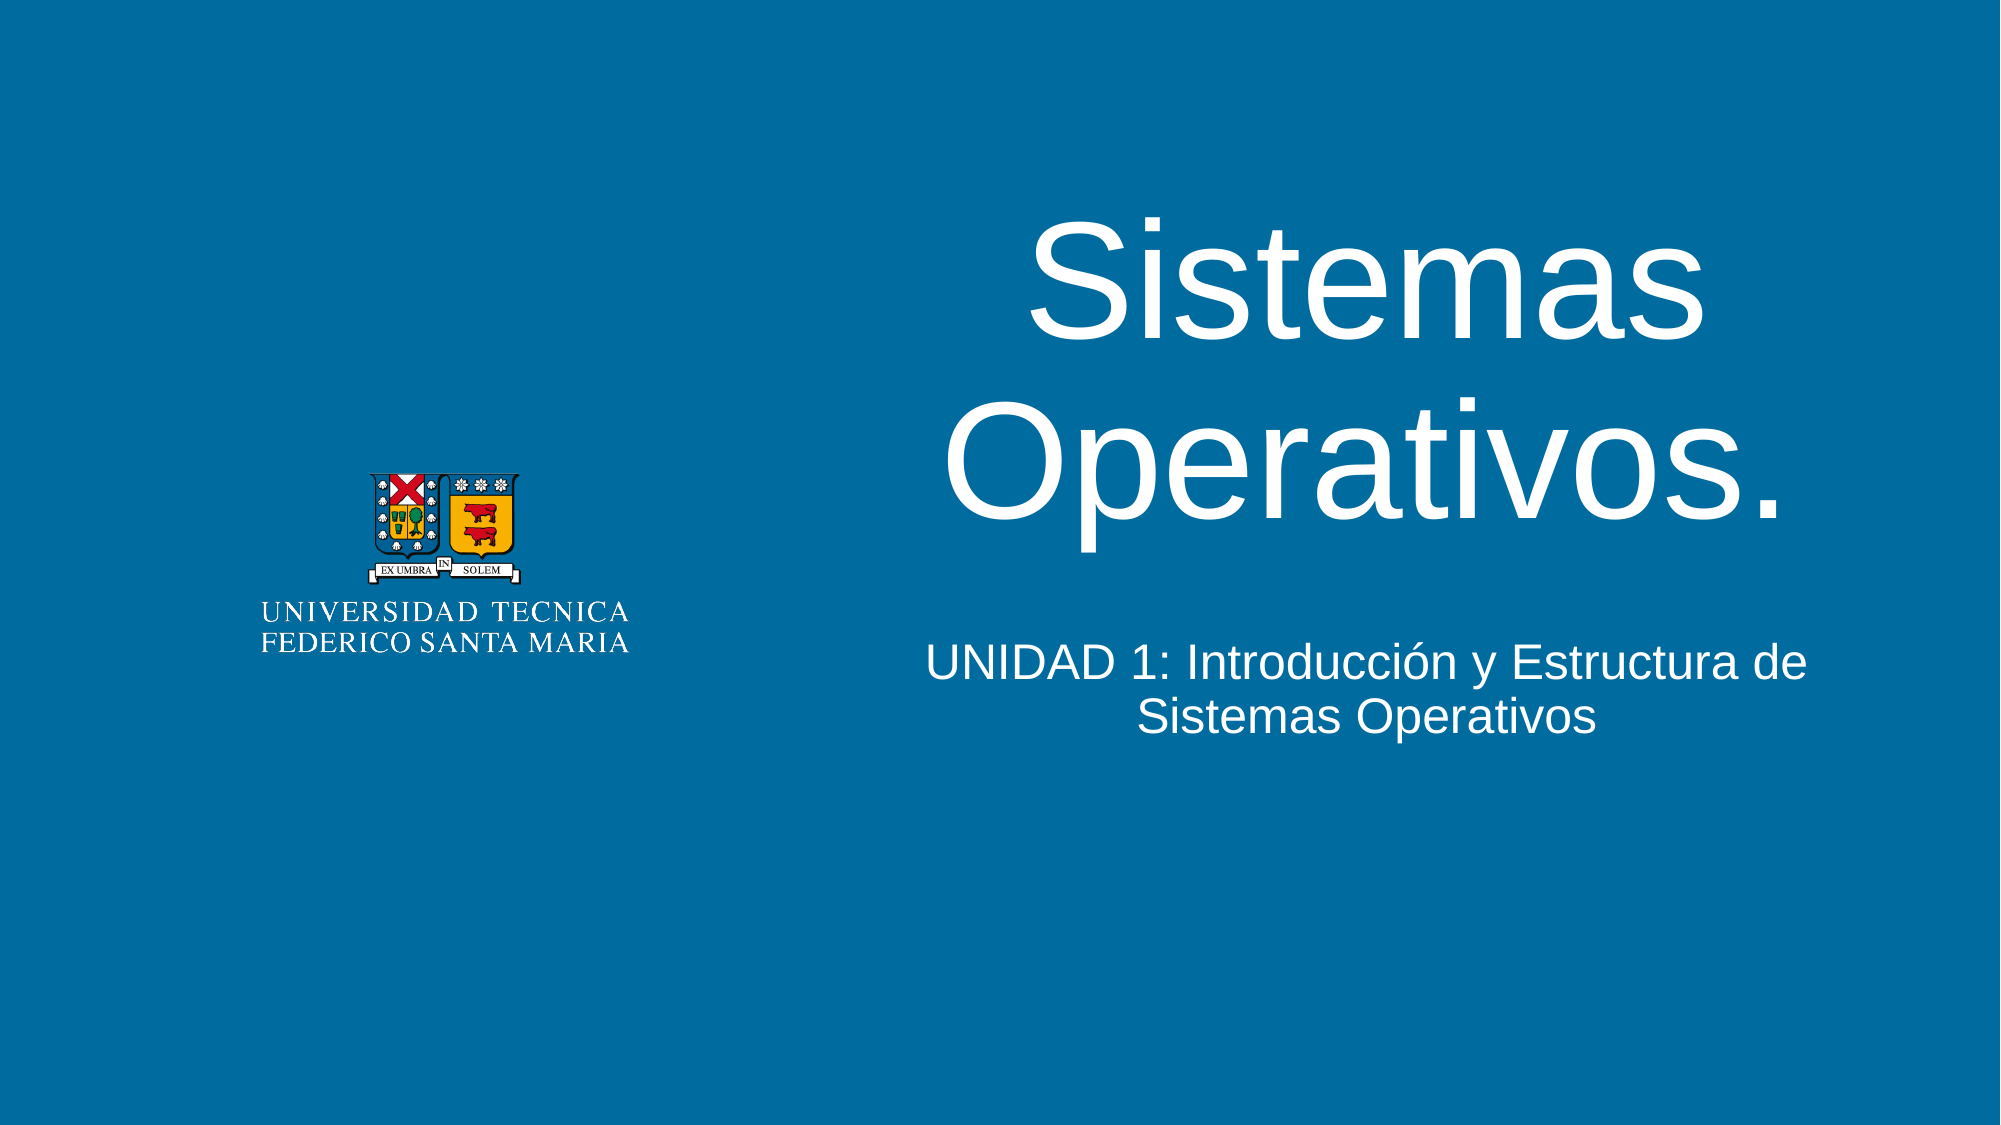

# Sistemas Operativos.
UNIDAD 1: Introducción y Estructura de Sistemas Operativos